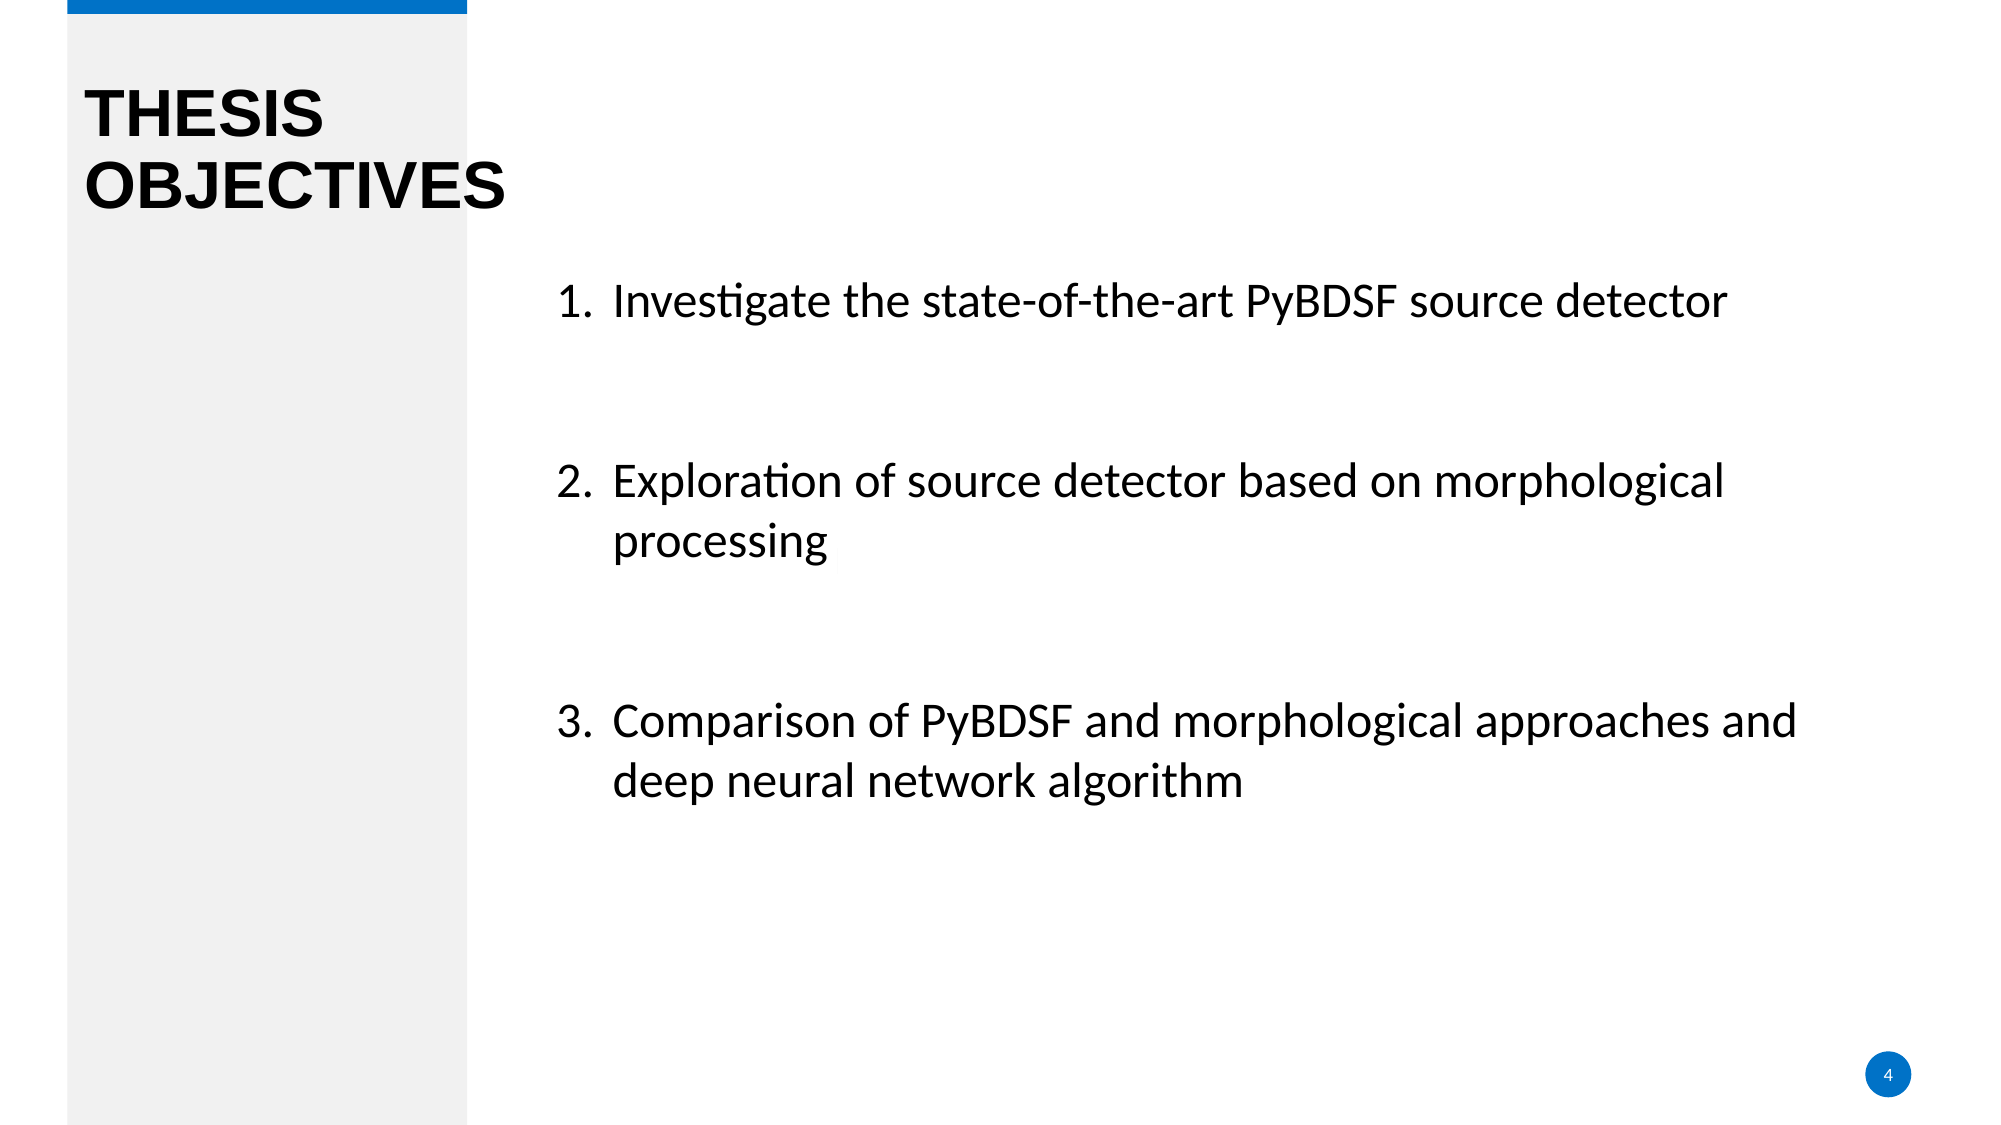

# Thesis Objectives
Investigate the state-of-the-art PyBDSF source detector

Exploration of source detector based on morphological processing

Comparison of PyBDSF and morphological approaches and deep neural network algorithm

4